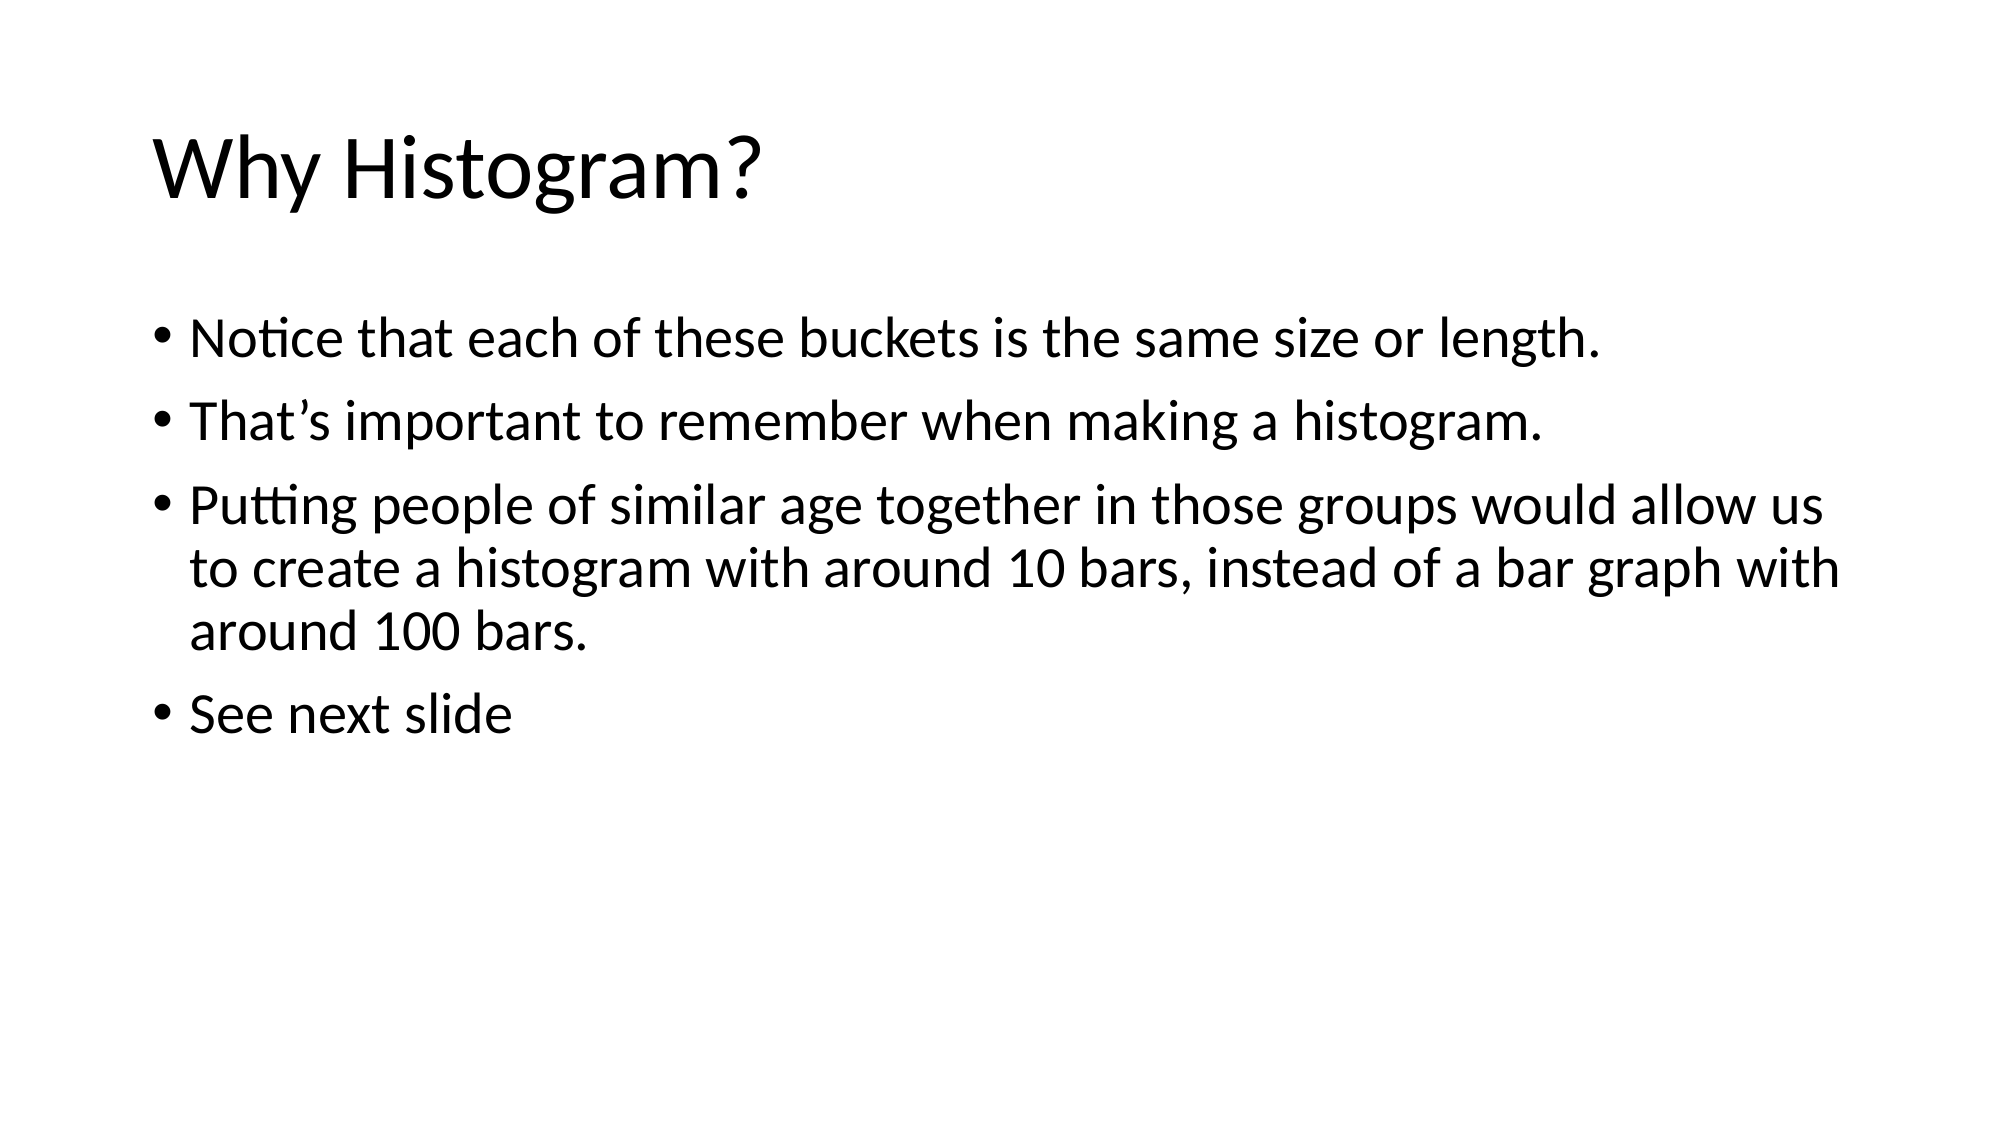

# Why Histogram?
Notice that each of these buckets is the same size or length.
That’s important to remember when making a histogram.
Putting people of similar age together in those groups would allow us to create a histogram with around 10 bars, instead of a bar graph with around 100 bars.
See next slide